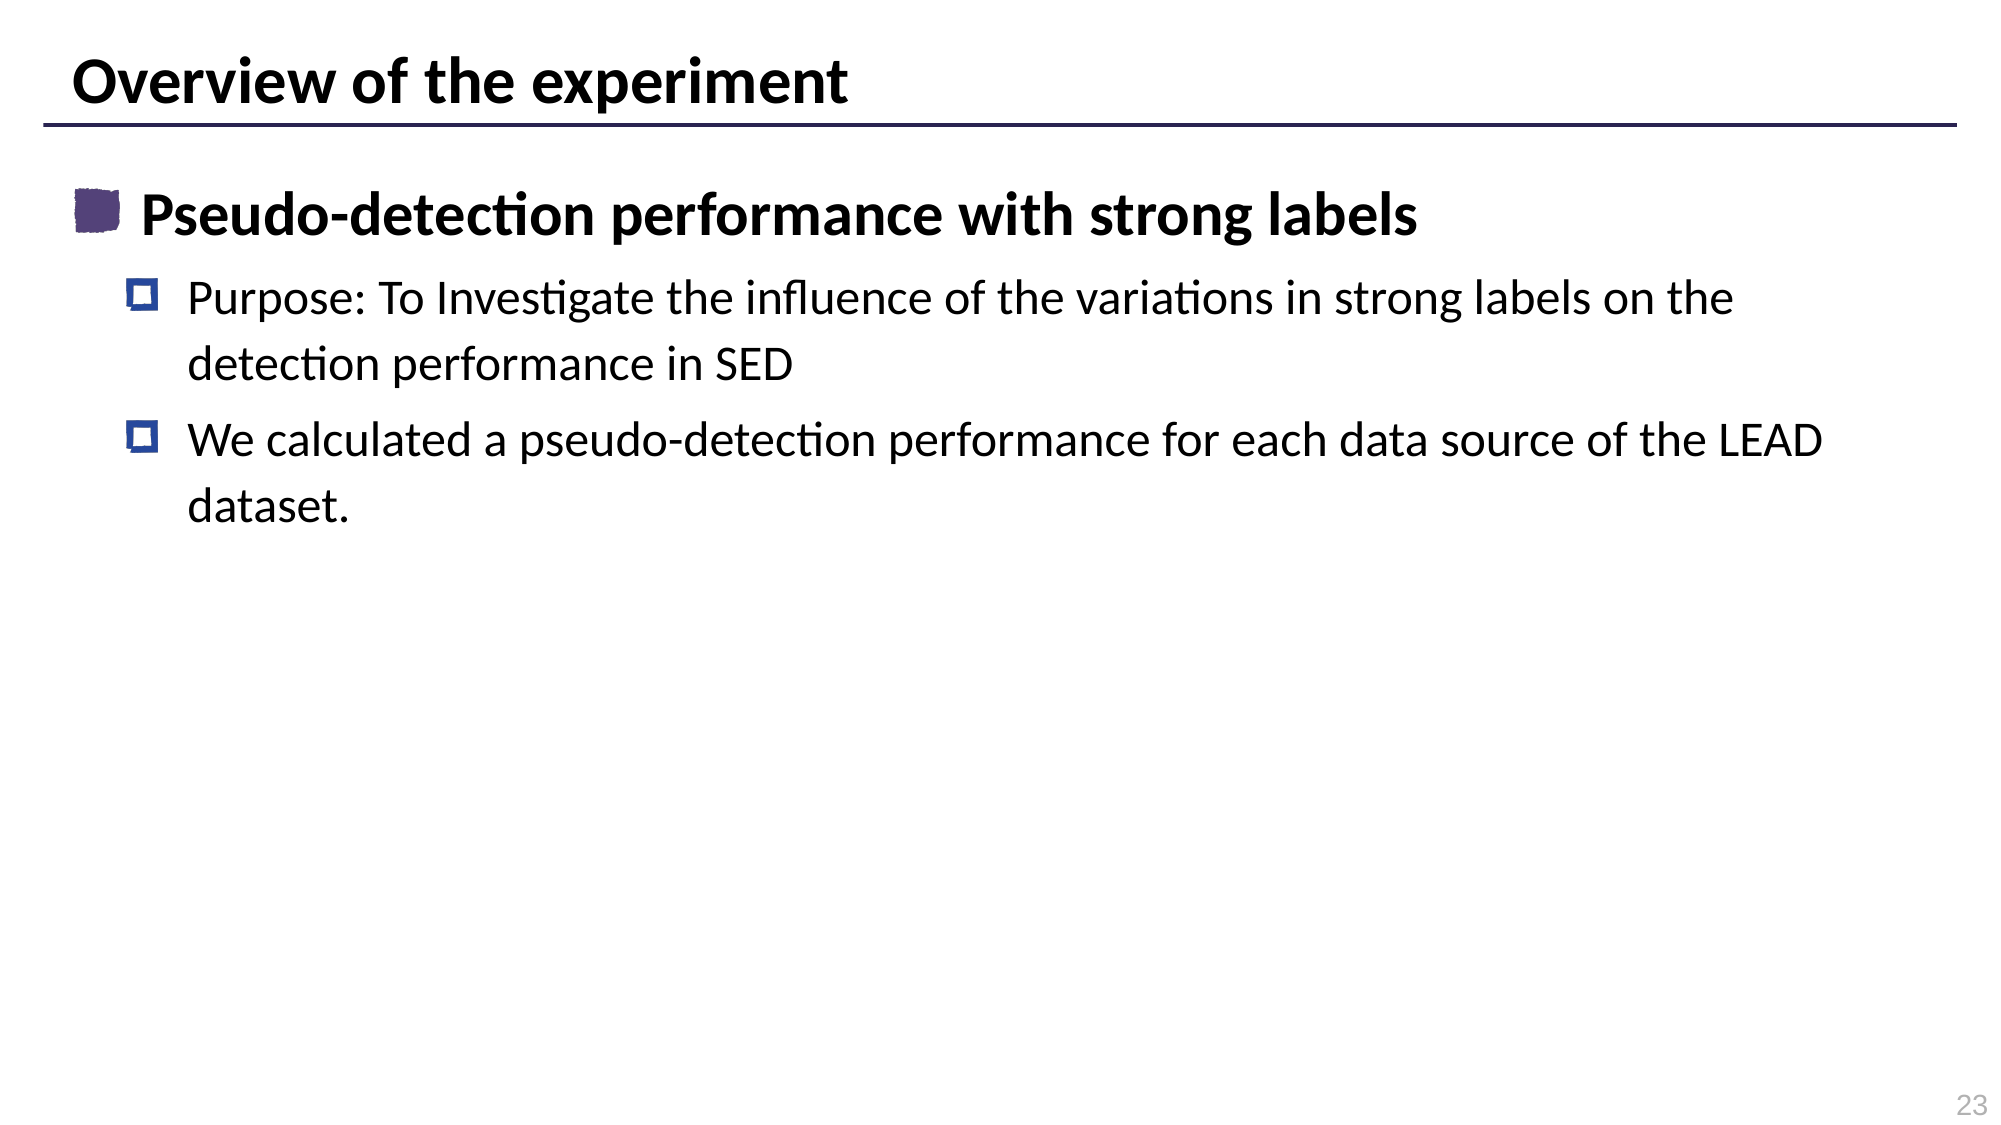

# Overview of the experiment
Pseudo-detection performance with strong labels
Purpose: To Investigate the influence of the variations in strong labels on the detection performance in SED
We calculated a pseudo-detection performance for each data source of the LEAD dataset.
23